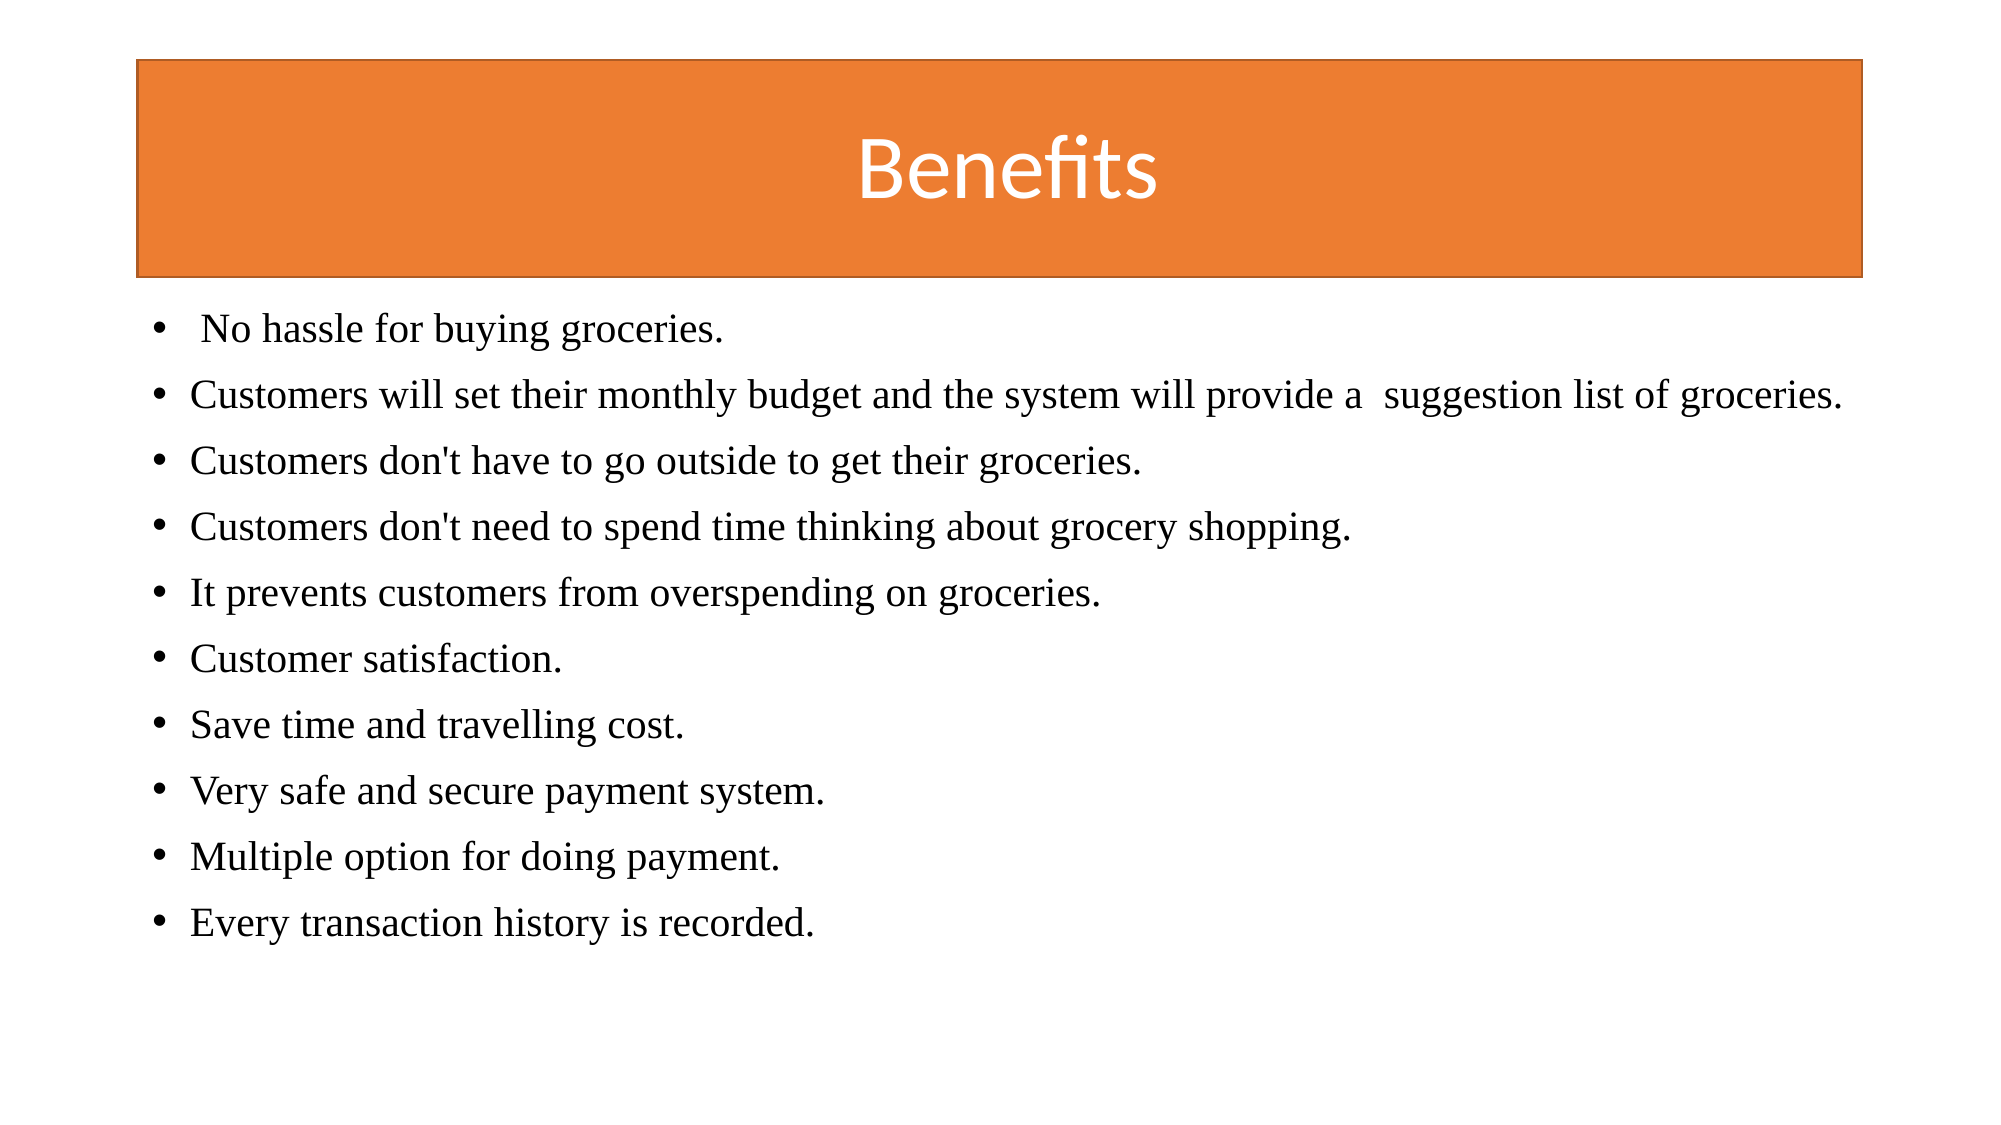

# Benefits
 No hassle for buying groceries.
Customers will set their monthly budget and the system will provide a  suggestion list of groceries.
Customers don't have to go outside to get their groceries.
Customers don't need to spend time thinking about grocery shopping.
It prevents customers from overspending on groceries.
Customer satisfaction.
Save time and travelling cost.
Very safe and secure payment system.
Multiple option for doing payment.
Every transaction history is recorded.